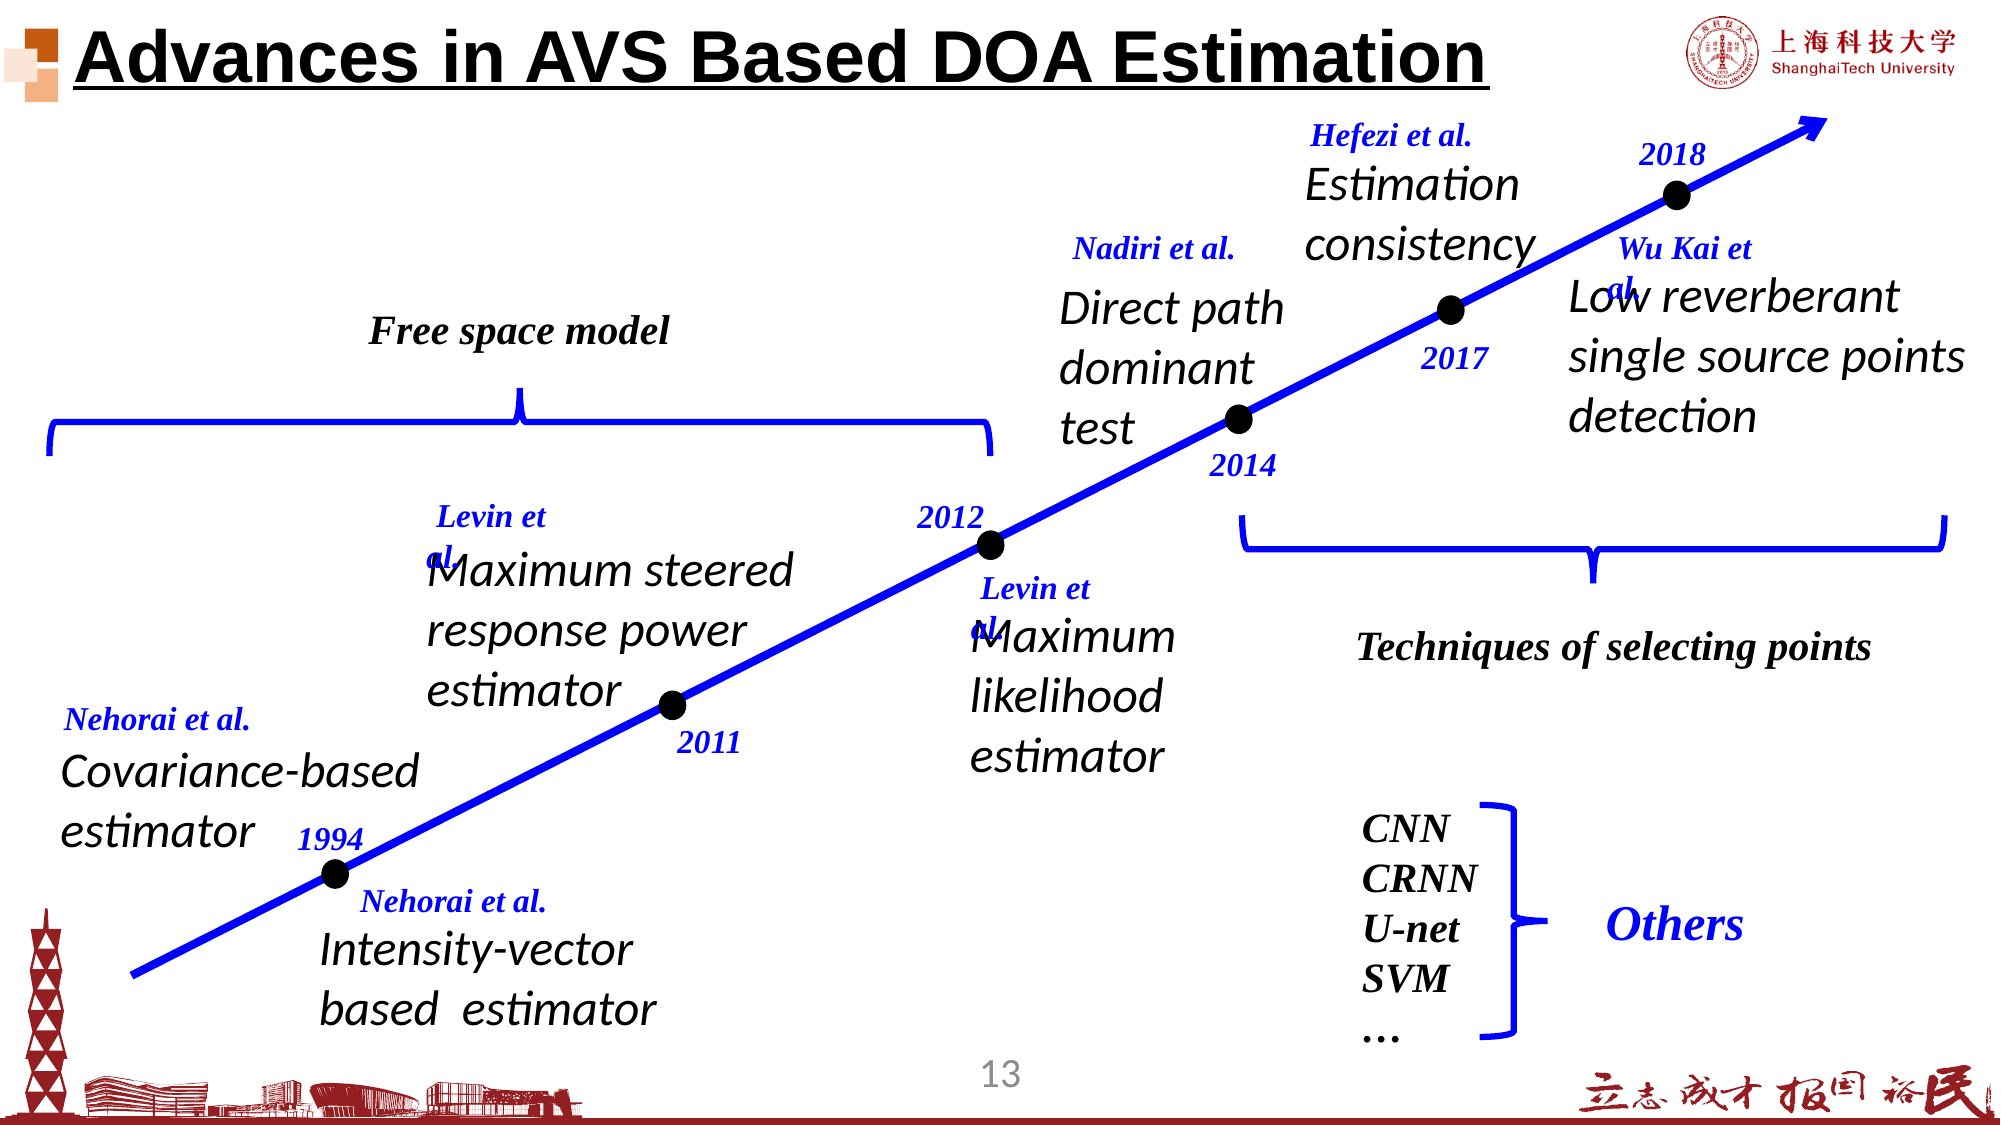

# Advances in AVS Based DOA Estimation
 Hefezi et al.
Estimation consistency

2017
2018

 Wu Kai et al.
Low reverberant single source points detection
 Nadiri et al.
Direct path dominant test

2014

Free space model
 Levin et al.
Maximum steered response power estimator

2011
2012

 Levin et al.
Maximum likelihood estimator

Techniques of selecting points
 Nehorai et al.
Covariance-based  estimator
CNN
CRNN
U-net
SVM
…

Others
1994

 Nehorai et al.
Intensity-vector based  estimator
13